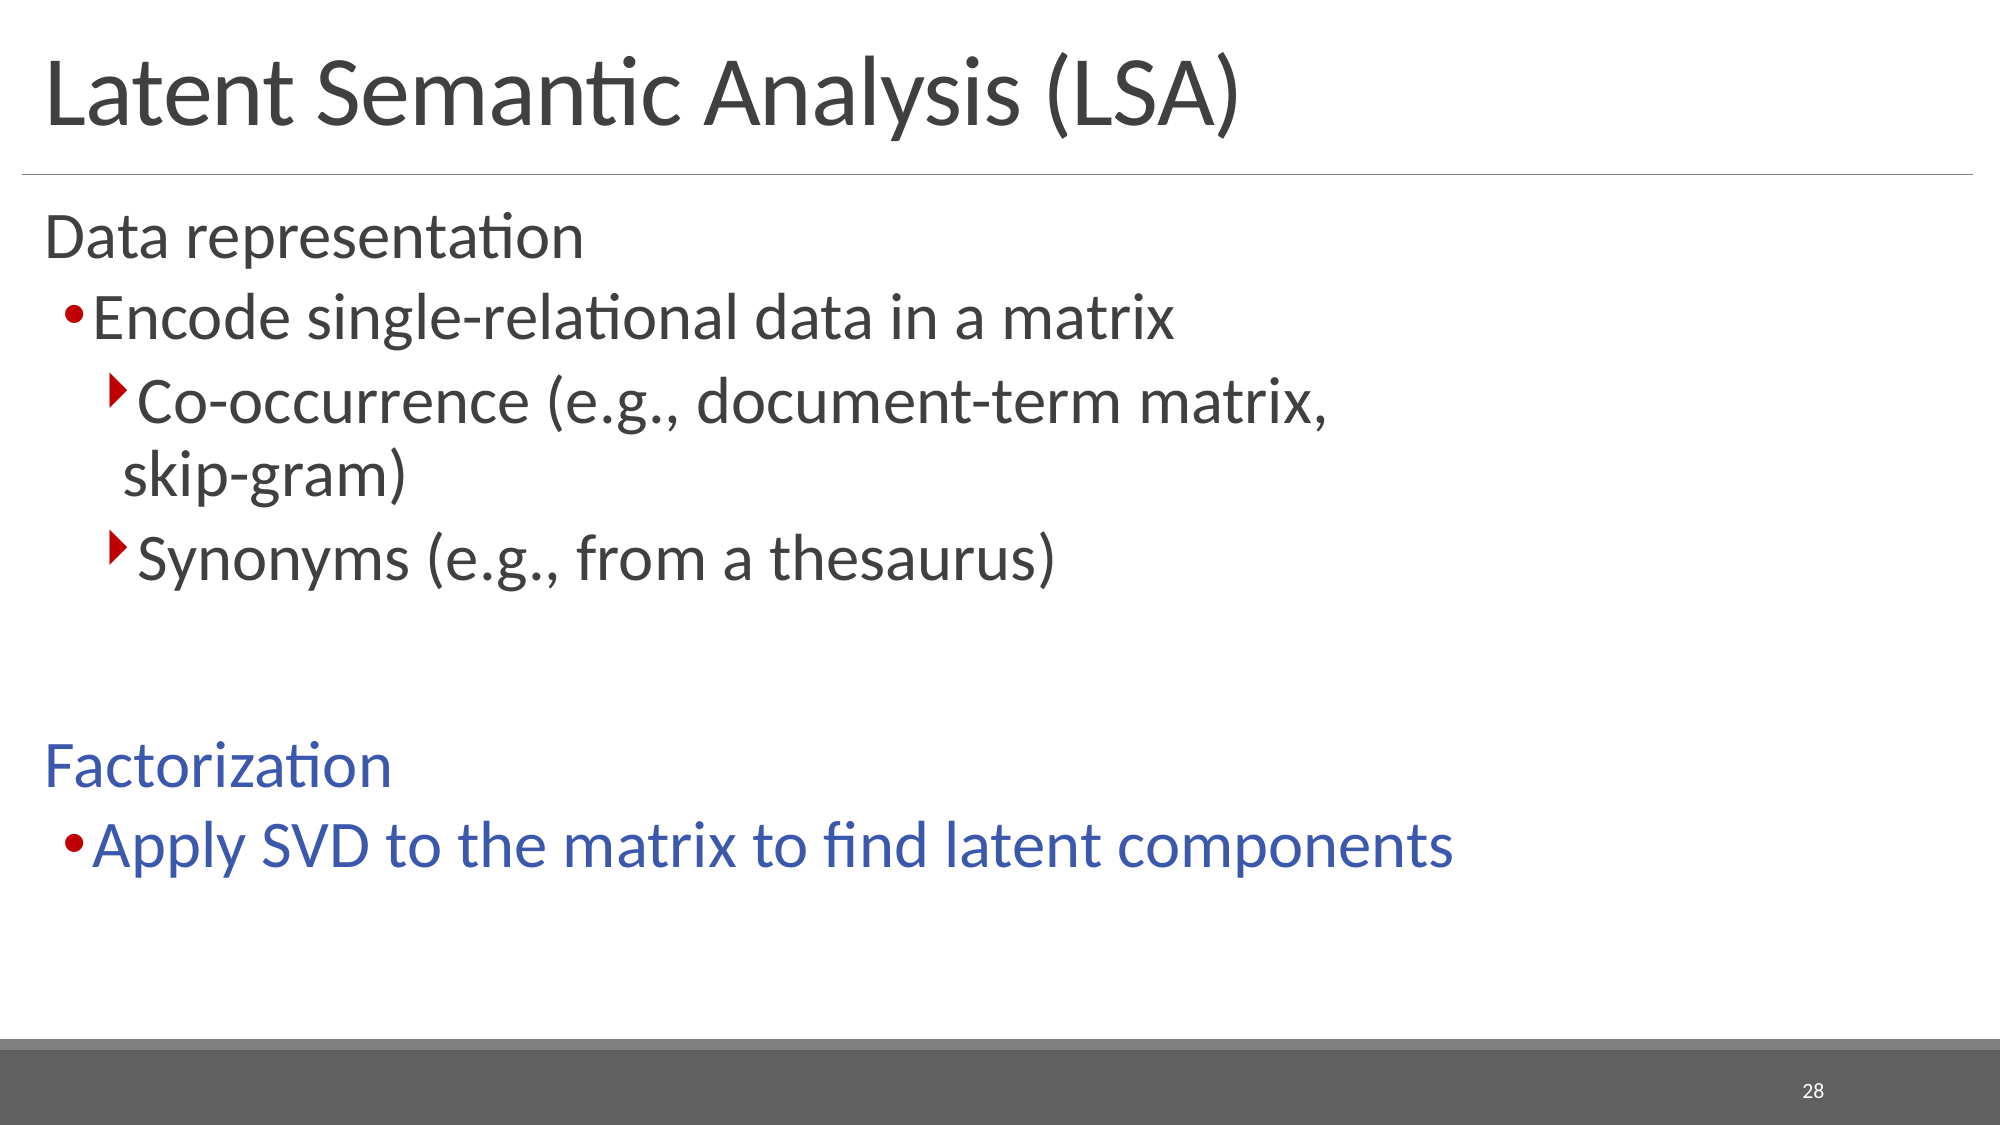

# Latent Semantic Analysis (LSA)
Data representation
Encode single-relational data in a matrix
Co-occurrence (e.g., document-term matrix,
skip-gram)
Synonyms (e.g., from a thesaurus)

Factorization
Apply SVD to the matrix to find latent components

28